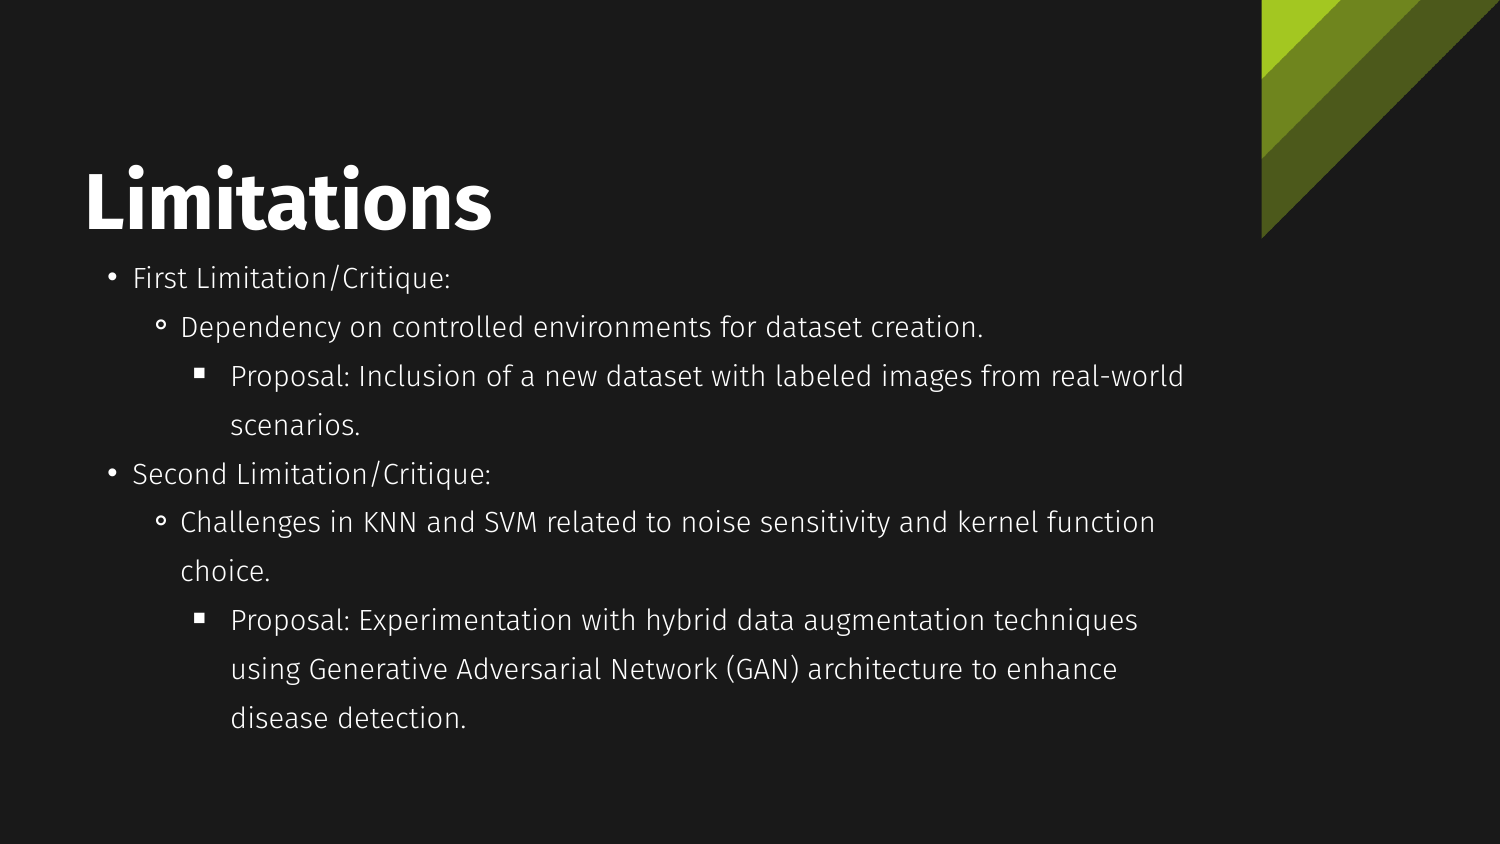

Limitations
First Limitation/Critique:
Dependency on controlled environments for dataset creation.
Proposal: Inclusion of a new dataset with labeled images from real-world scenarios.
Second Limitation/Critique:
Challenges in KNN and SVM related to noise sensitivity and kernel function choice.
Proposal: Experimentation with hybrid data augmentation techniques using Generative Adversarial Network (GAN) architecture to enhance disease detection.